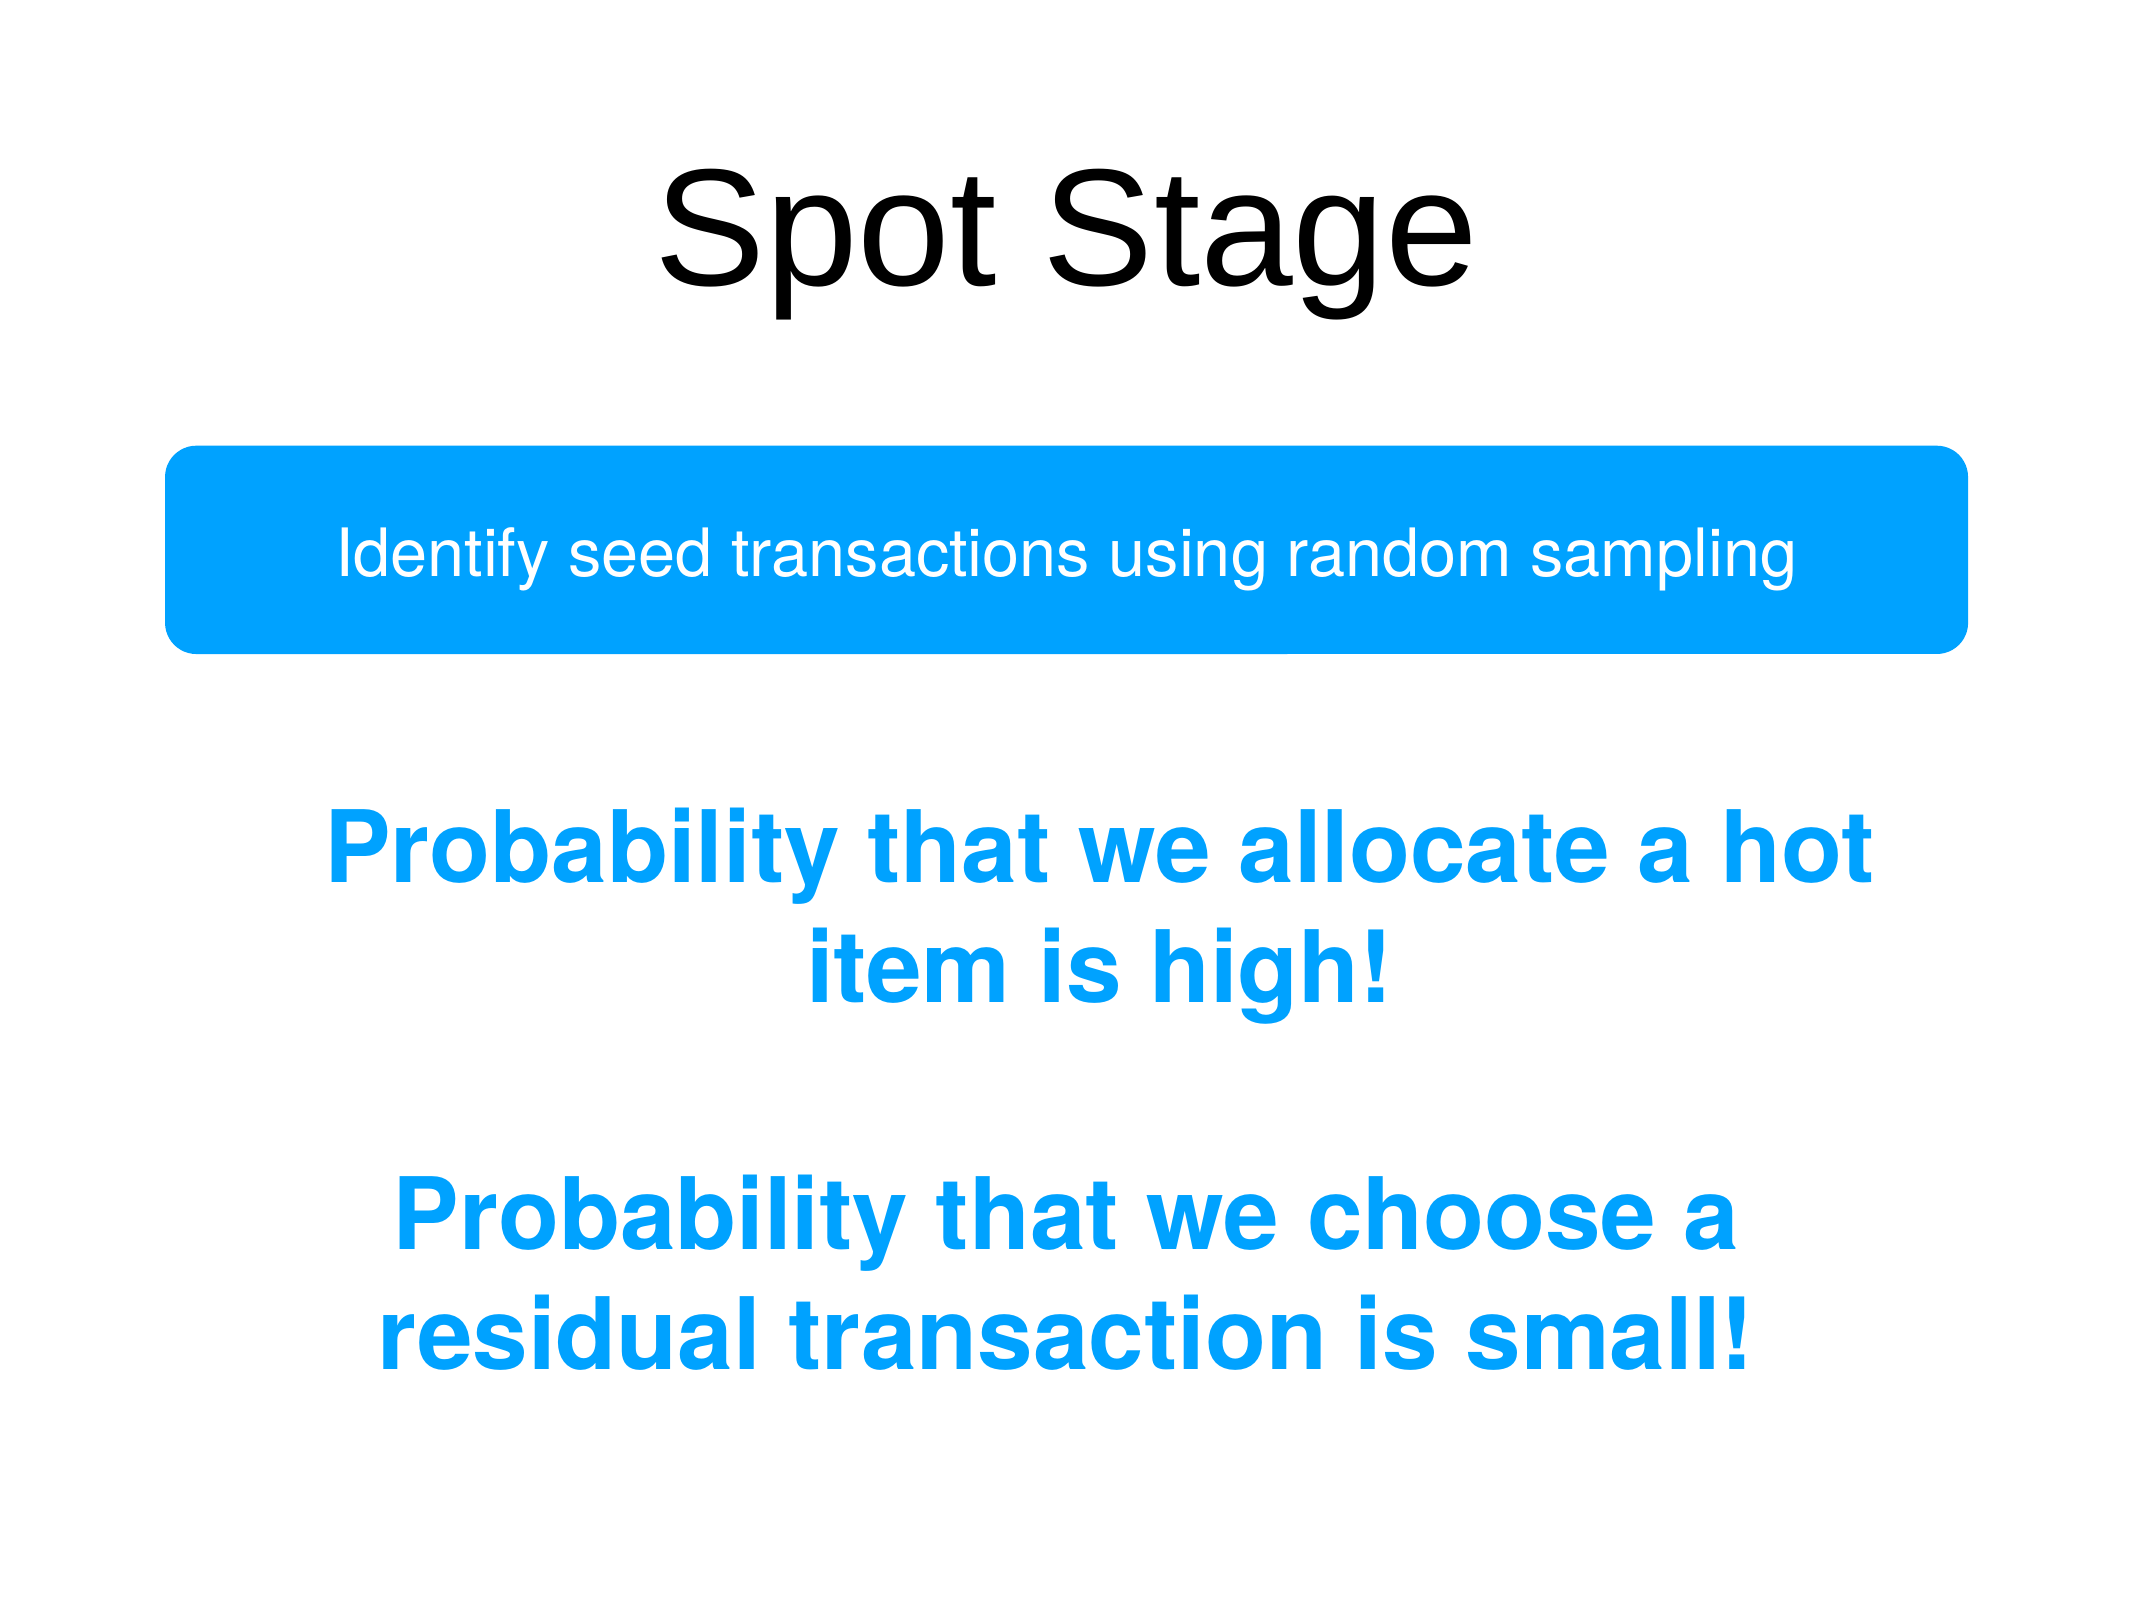

# Spot Stage
Identify seed transactions using random sampling
Probability that we allocate a hot item is high!
Probability that we choose a residual transaction is small!